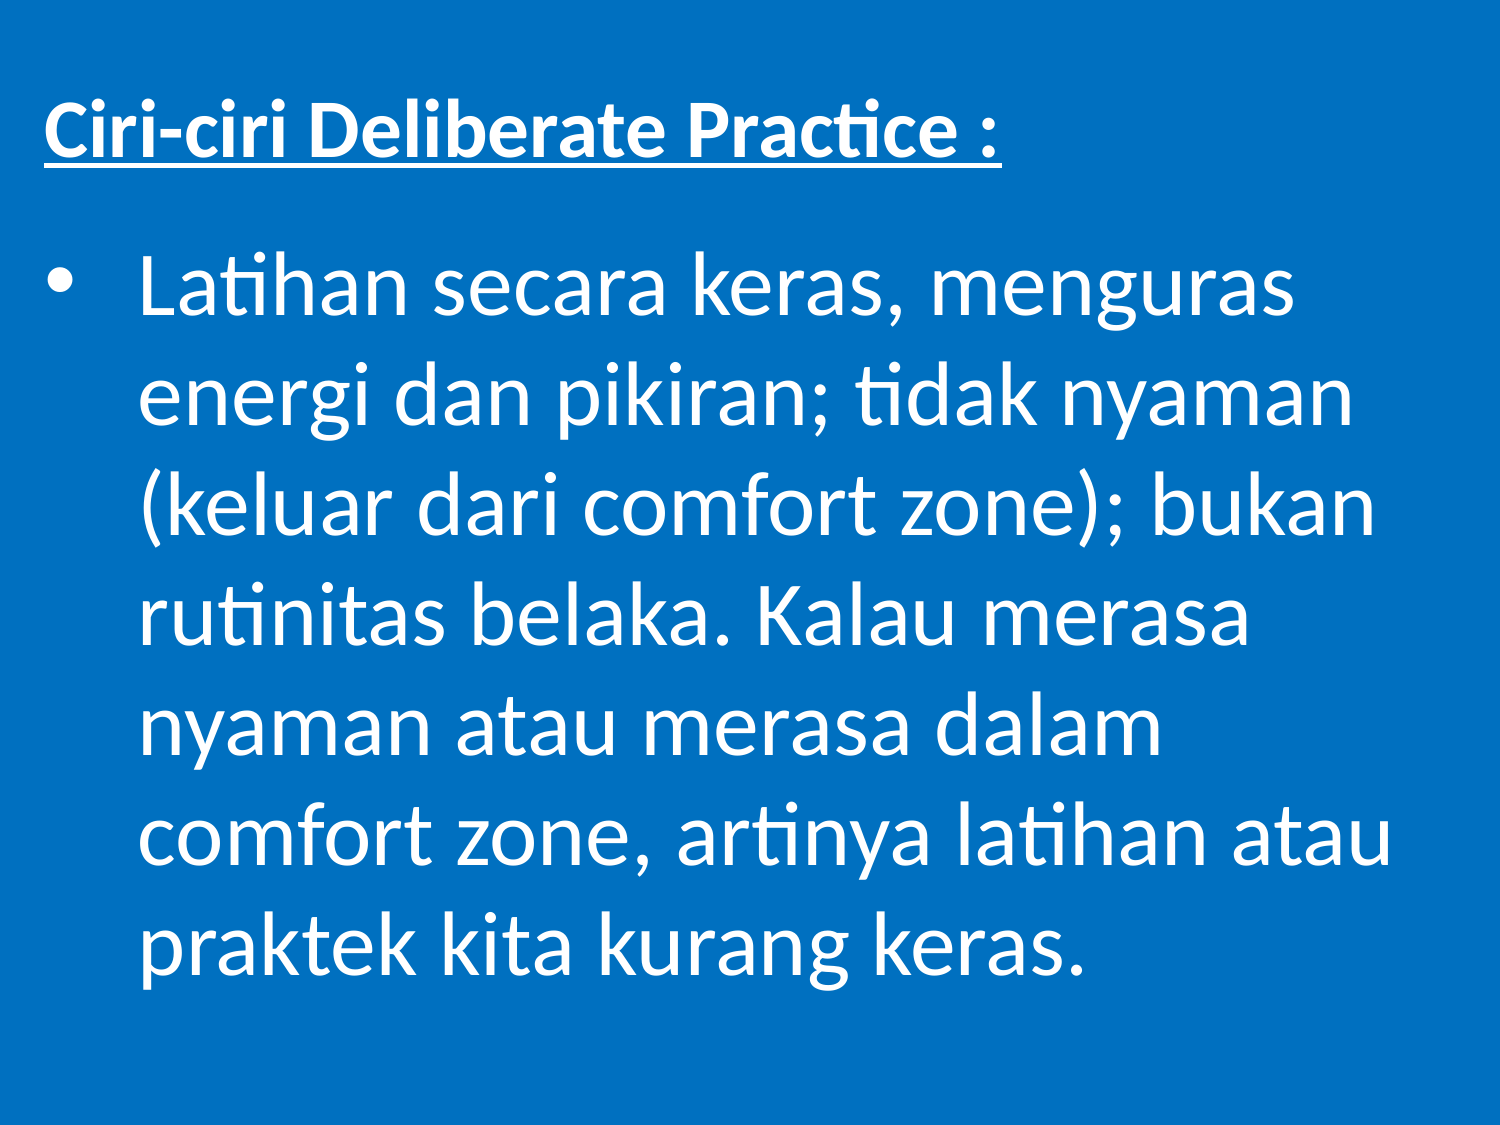

Ciri-ciri Deliberate Practice :
Latihan secara keras, menguras energi dan pikiran; tidak nyaman (keluar dari comfort zone); bukan rutinitas belaka. Kalau merasa nyaman atau merasa dalam comfort zone, artinya latihan atau praktek kita kurang keras.